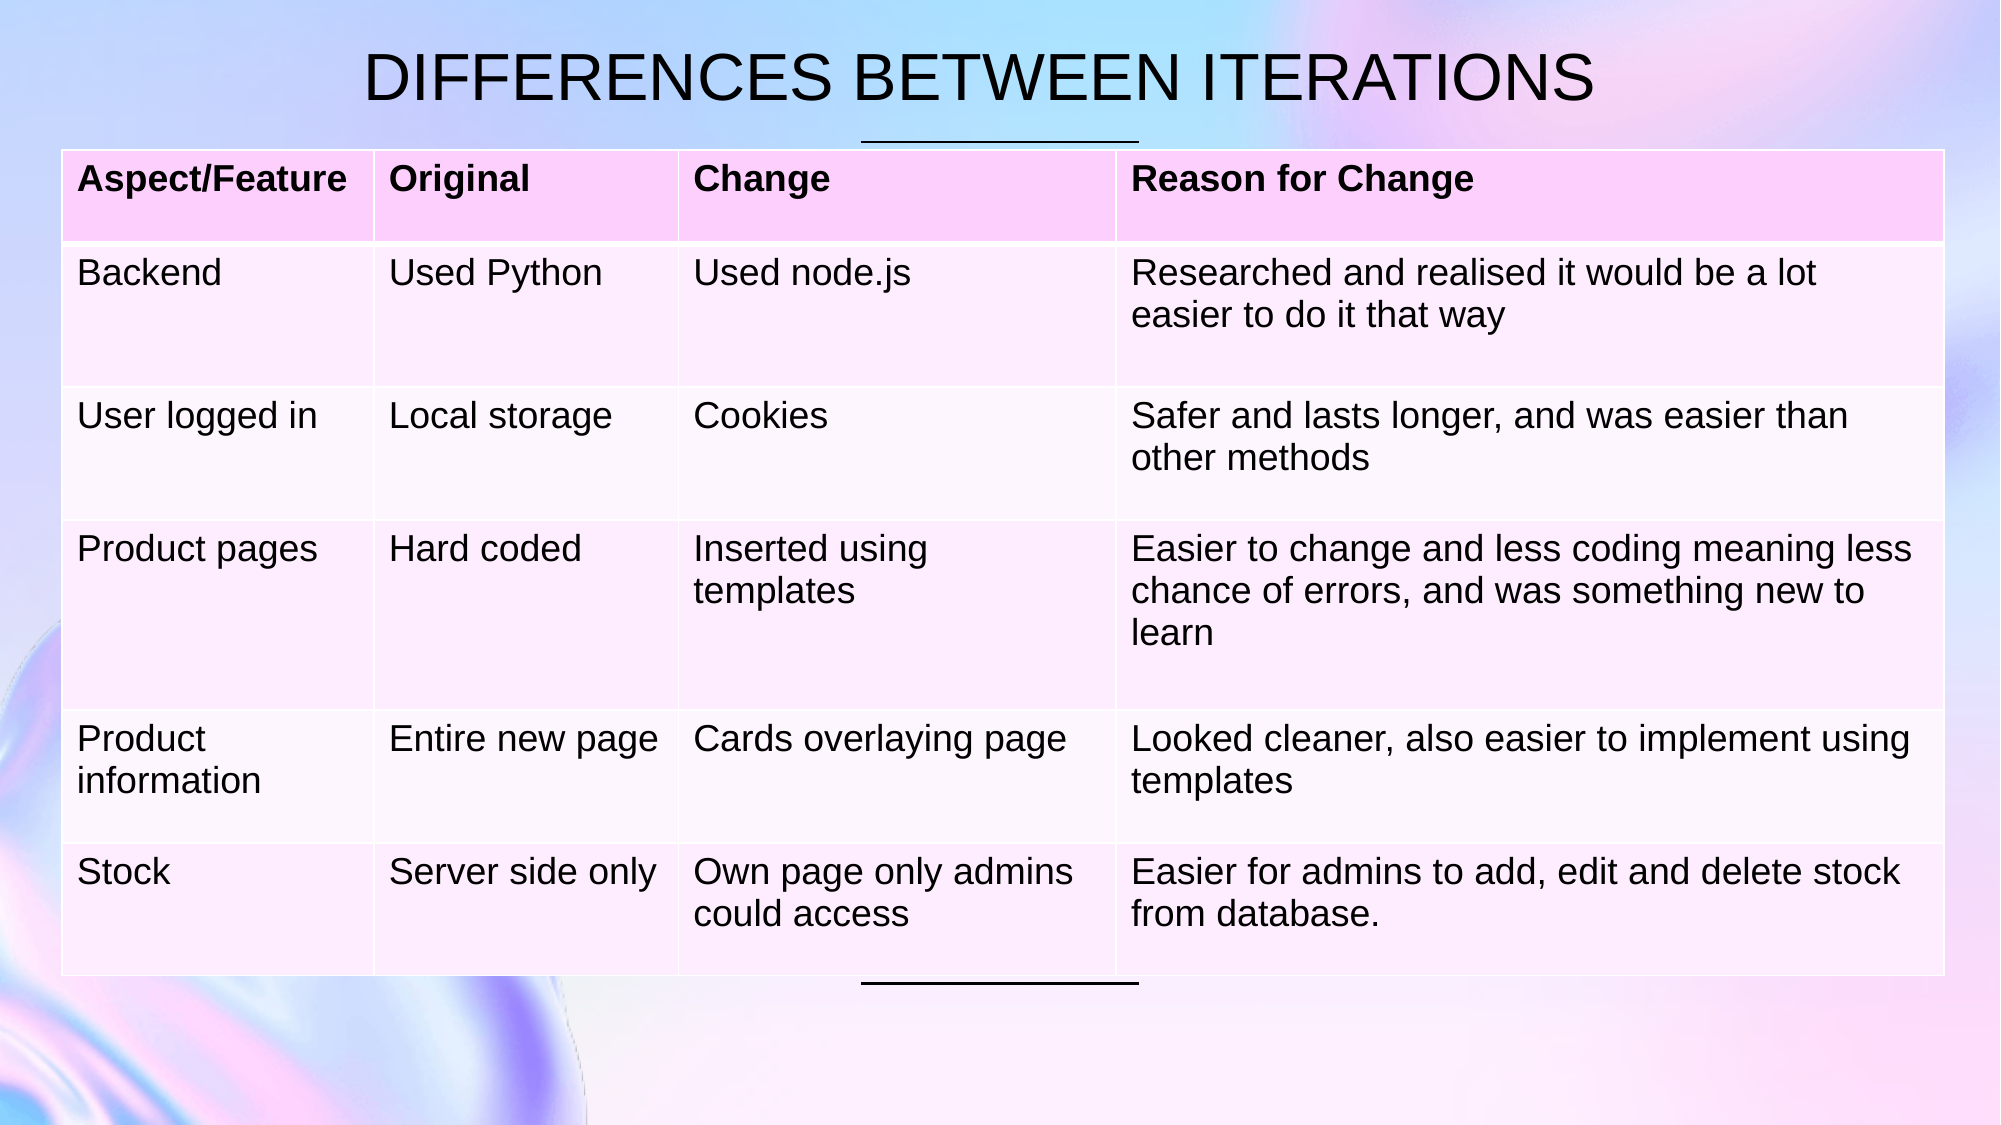

Differences between iterations
| Aspect/Feature | Original | Change | Reason for Change |
| --- | --- | --- | --- |
| Backend | Used Python | Used node.js | Researched and realised it would be a lot easier to do it that way |
| User logged in | Local storage | Cookies | Safer and lasts longer, and was easier than other methods |
| Product pages | Hard coded | Inserted using templates | Easier to change and less coding meaning less chance of errors, and was something new to learn |
| Product information | Entire new page | Cards overlaying page | Looked cleaner, also easier to implement using templates |
| Stock | Server side only | Own page only admins could access | Easier for admins to add, edit and delete stock from database. |